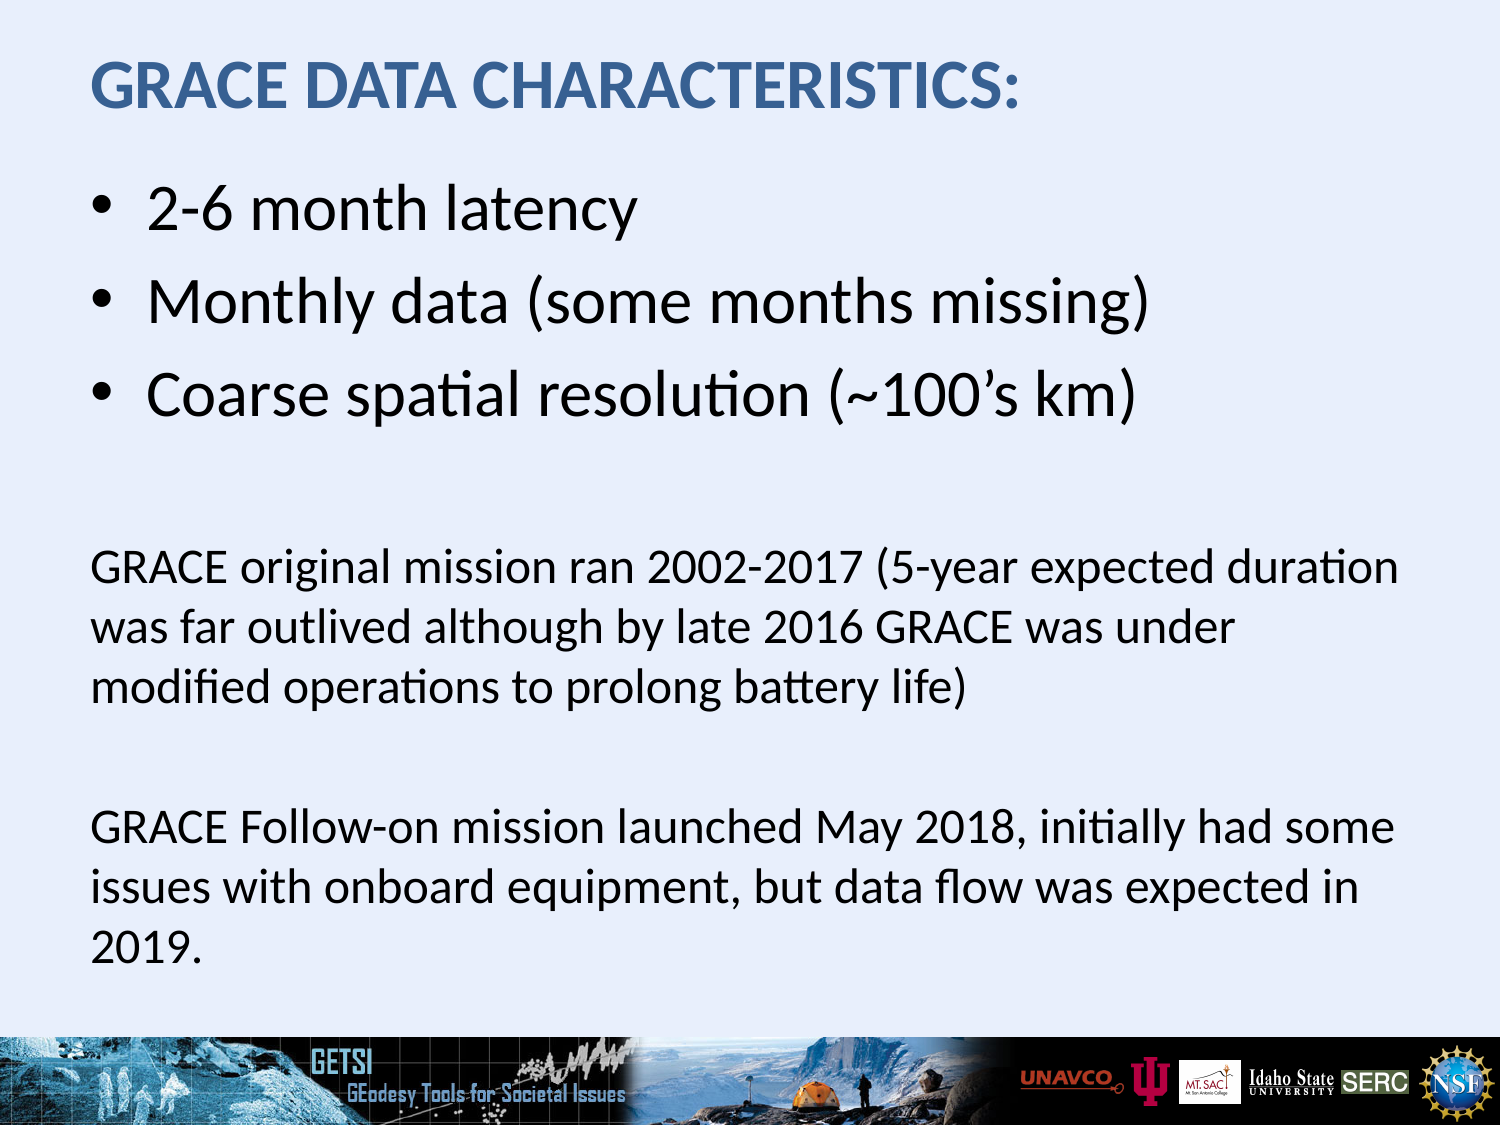

# GRACE data characteristics:
2-6 month latency
Monthly data (some months missing)
Coarse spatial resolution (~100’s km)

GRACE original mission ran 2002-2017 (5-year expected duration was far outlived although by late 2016 GRACE was under modified operations to prolong battery life)

GRACE Follow-on mission launched May 2018, initially had some issues with onboard equipment, but data flow was expected in 2019.